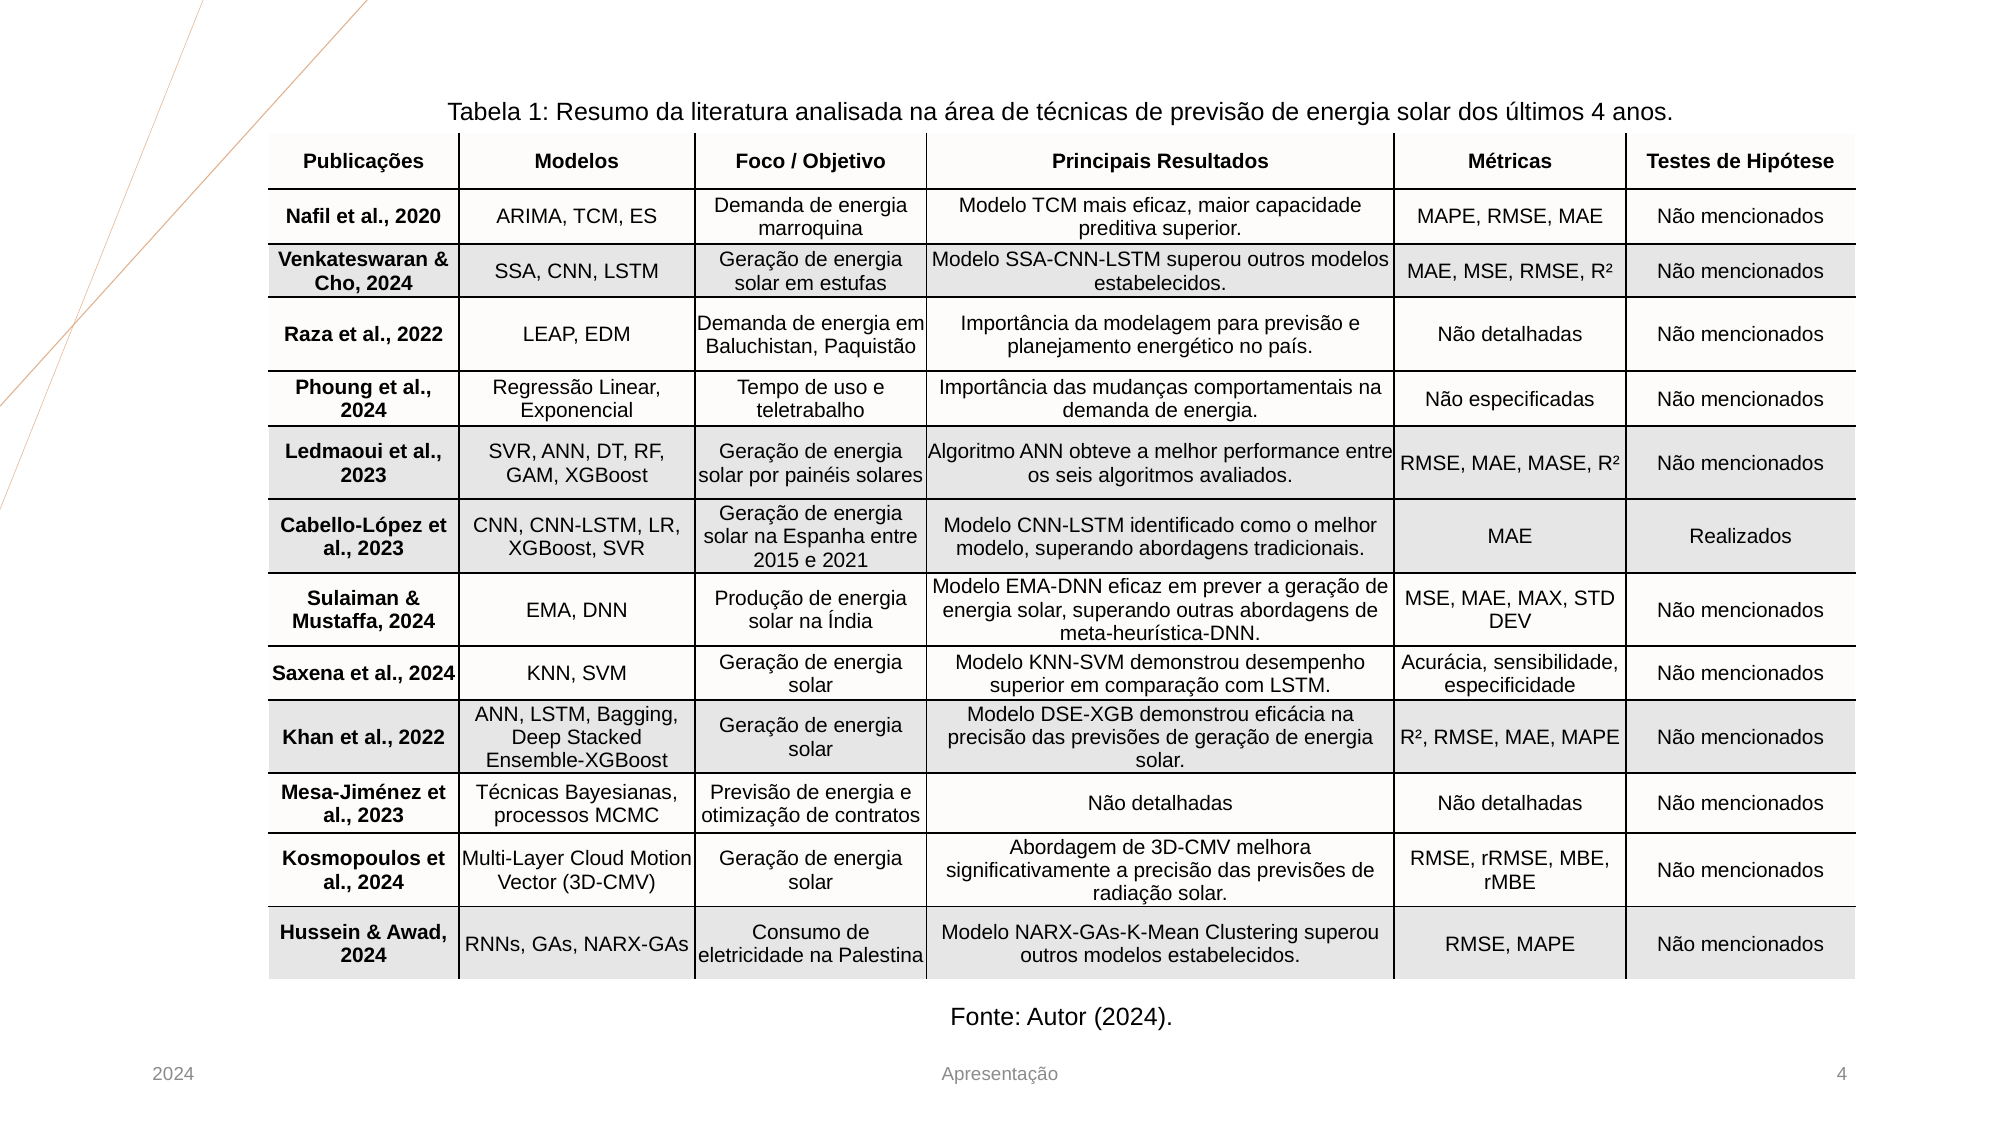

Tabela 1: Resumo da literatura analisada na área de técnicas de previsão de energia solar dos últimos 4 anos.
| Publicações | Modelos | Foco / Objetivo | Principais Resultados | Métricas | Testes de Hipótese |
| --- | --- | --- | --- | --- | --- |
| Nafil et al., 2020 | ARIMA, TCM, ES | Demanda de energia marroquina | Modelo TCM mais eficaz, maior capacidade preditiva superior. | MAPE, RMSE, MAE | Não mencionados |
| Venkateswaran & Cho, 2024 | SSA, CNN, LSTM | Geração de energia solar em estufas | Modelo SSA-CNN-LSTM superou outros modelos estabelecidos. | MAE, MSE, RMSE, R² | Não mencionados |
| Raza et al., 2022 | LEAP, EDM | Demanda de energia em Baluchistan, Paquistão | Importância da modelagem para previsão e planejamento energético no país. | Não detalhadas | Não mencionados |
| Phoung et al., 2024 | Regressão Linear, Exponencial | Tempo de uso e teletrabalho | Importância das mudanças comportamentais na demanda de energia. | Não especificadas | Não mencionados |
| Ledmaoui et al., 2023 | SVR, ANN, DT, RF, GAM, XGBoost | Geração de energia solar por painéis solares | Algoritmo ANN obteve a melhor performance entre os seis algoritmos avaliados. | RMSE, MAE, MASE, R² | Não mencionados |
| Cabello-López et al., 2023 | CNN, CNN-LSTM, LR, XGBoost, SVR | Geração de energia solar na Espanha entre 2015 e 2021 | Modelo CNN-LSTM identificado como o melhor modelo, superando abordagens tradicionais. | MAE | Realizados |
| Sulaiman & Mustaffa, 2024 | EMA, DNN | Produção de energia solar na Índia | Modelo EMA-DNN eficaz em prever a geração de energia solar, superando outras abordagens de meta-heurística-DNN. | MSE, MAE, MAX, STD DEV | Não mencionados |
| Saxena et al., 2024 | KNN, SVM | Geração de energia solar | Modelo KNN-SVM demonstrou desempenho superior em comparação com LSTM. | Acurácia, sensibilidade, especificidade | Não mencionados |
| Khan et al., 2022 | ANN, LSTM, Bagging, Deep Stacked Ensemble-XGBoost | Geração de energia solar | Modelo DSE-XGB demonstrou eficácia na precisão das previsões de geração de energia solar. | R², RMSE, MAE, MAPE | Não mencionados |
| Mesa-Jiménez et al., 2023 | Técnicas Bayesianas, processos MCMC | Previsão de energia e otimização de contratos | Não detalhadas | Não detalhadas | Não mencionados |
| Kosmopoulos et al., 2024 | Multi-Layer Cloud Motion Vector (3D-CMV) | Geração de energia solar | Abordagem de 3D-CMV melhora significativamente a precisão das previsões de radiação solar. | RMSE, rRMSE, MBE, rMBE | Não mencionados |
| Hussein & Awad, 2024 | RNNs, GAs, NARX-GAs | Consumo de eletricidade na Palestina | Modelo NARX-GAs-K-Mean Clustering superou outros modelos estabelecidos. | RMSE, MAPE | Não mencionados |
Fonte: Autor (2024).
2024
Apresentação
4